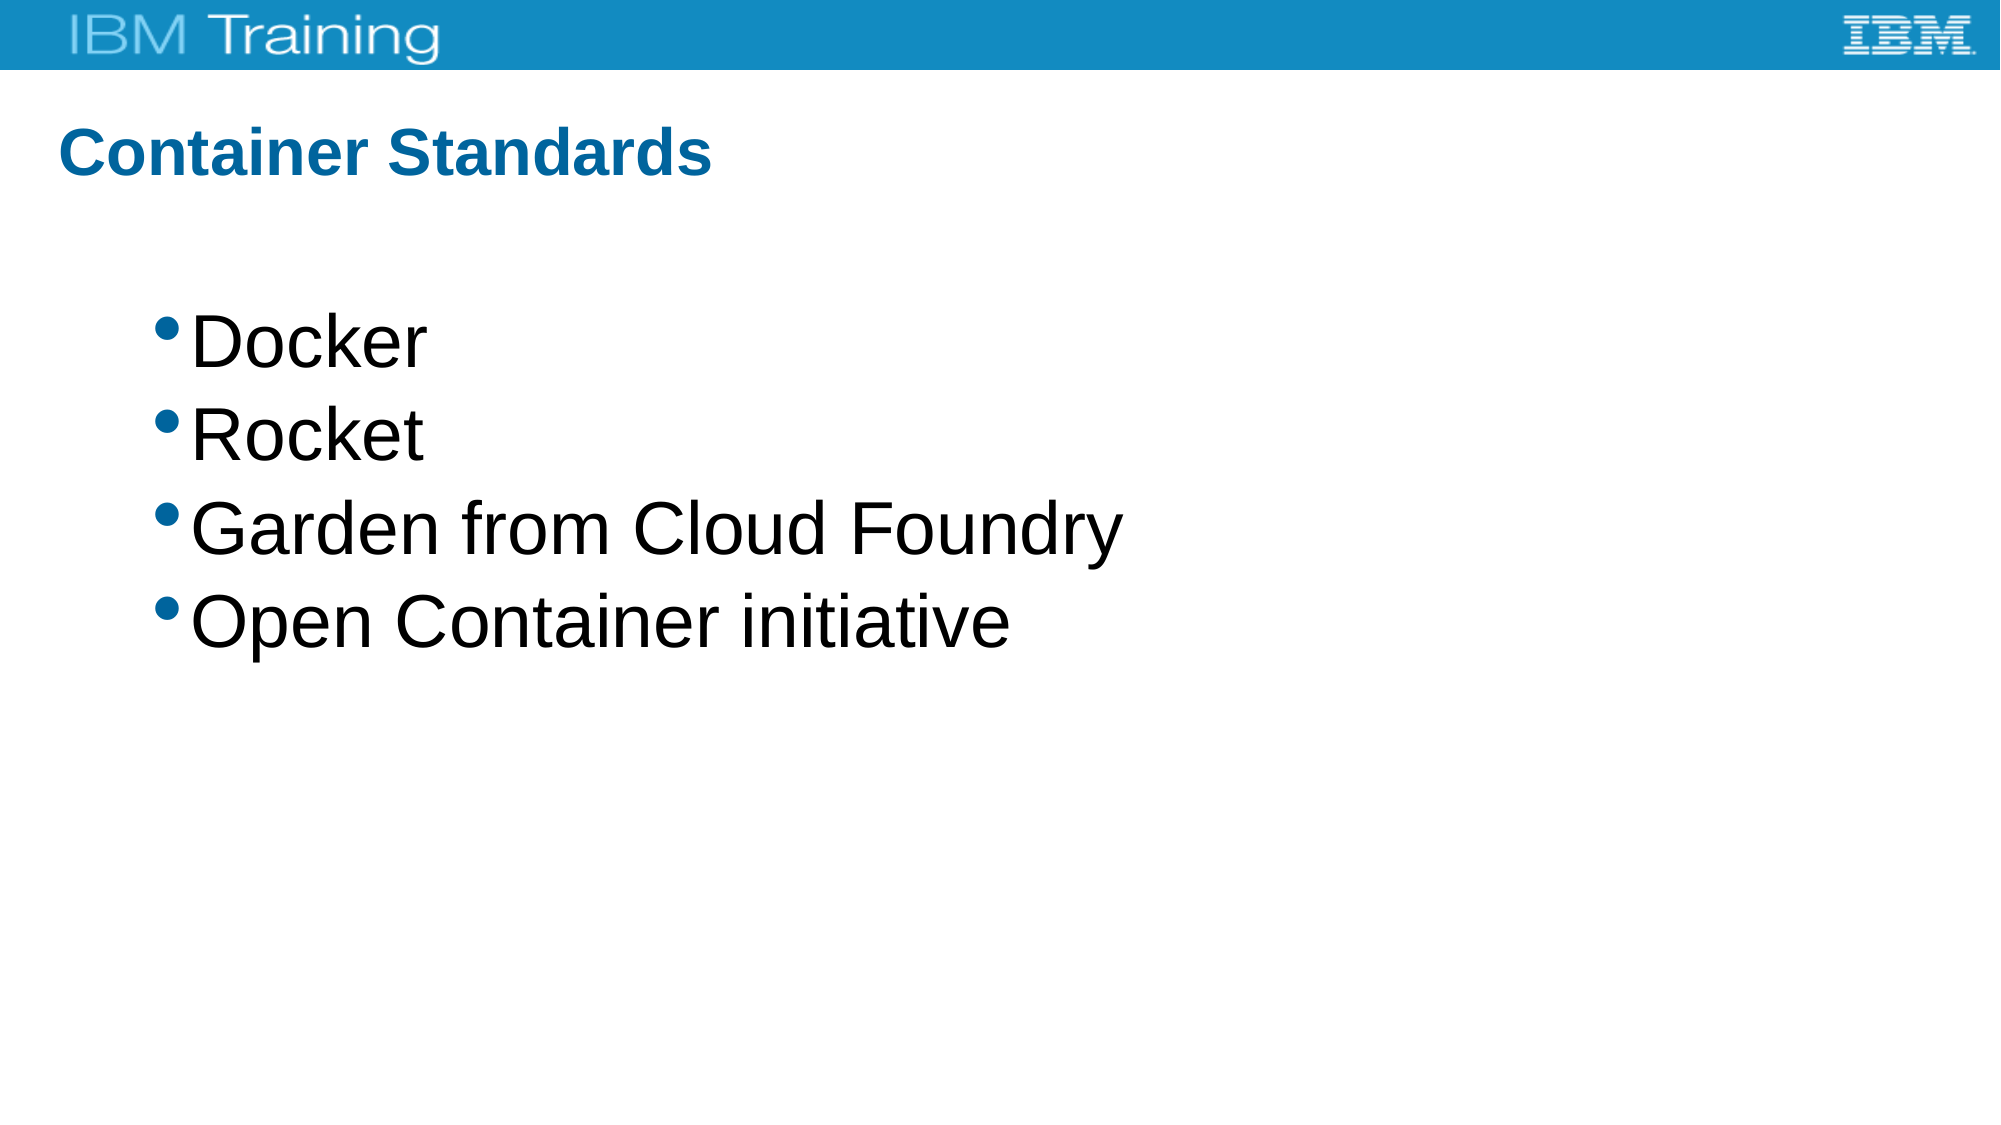

# Container Standards
Docker
Rocket
Garden from Cloud Foundry
Open Container initiative